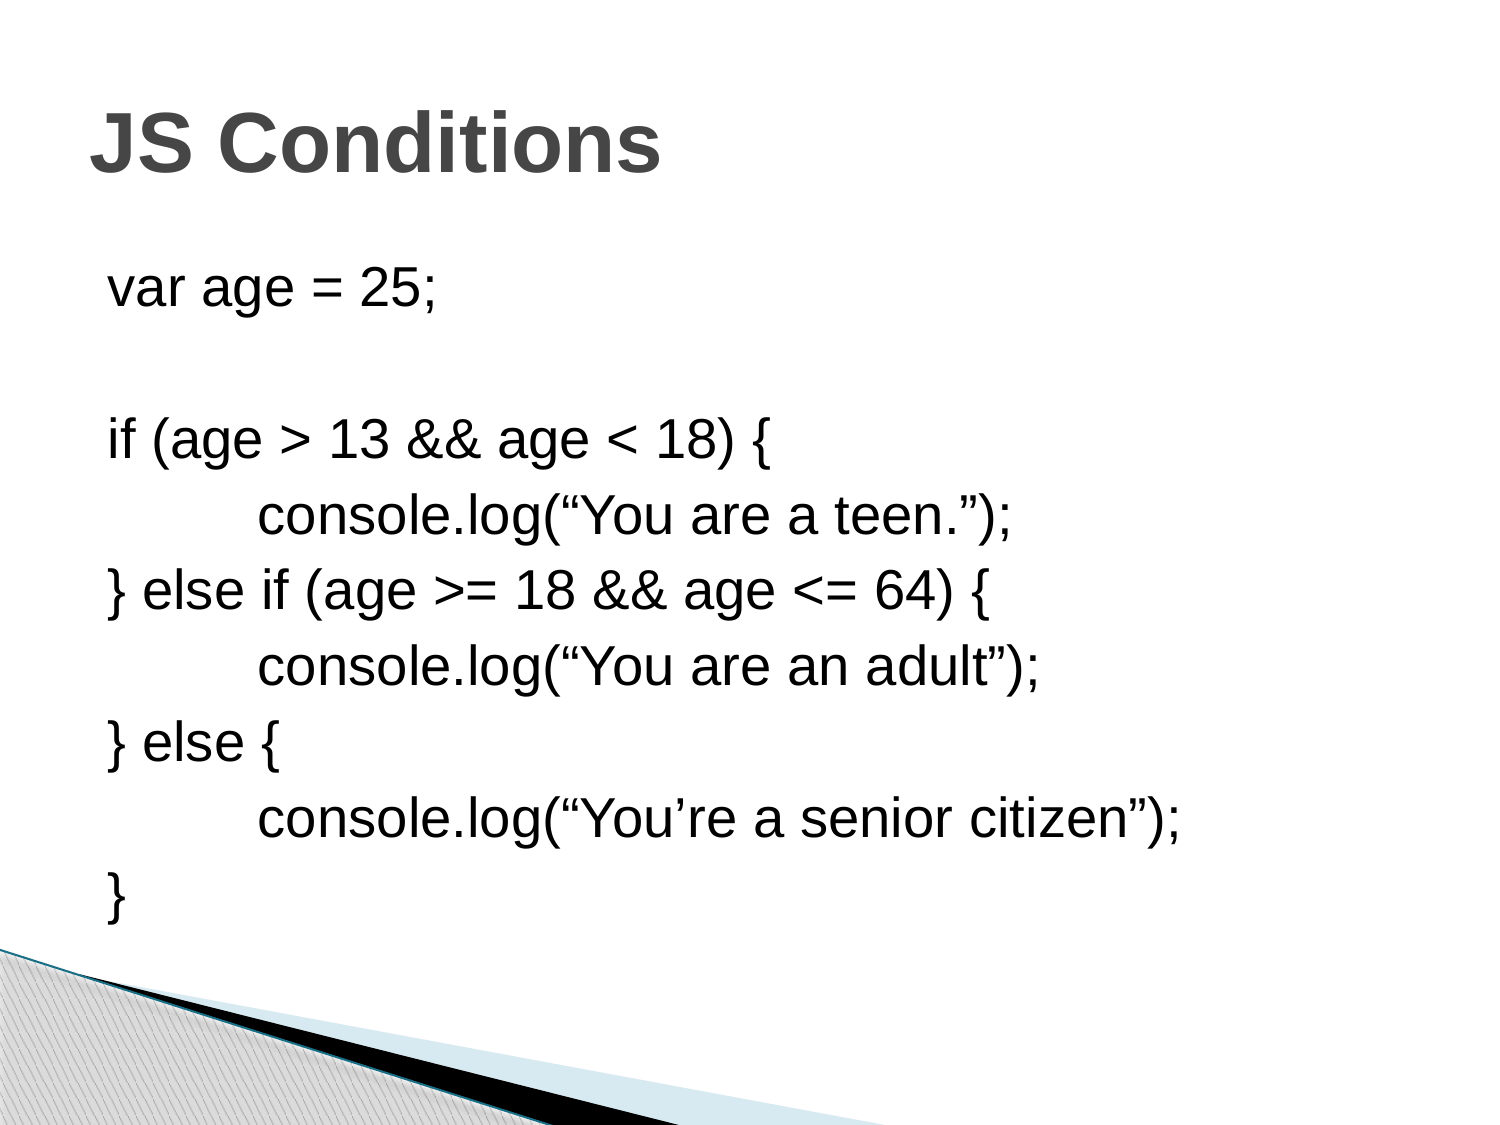

# JS Conditions
var age = 25;

if (age > 13 && age < 18) {
	console.log(“You are a teen.”);
} else if (age >= 18 && age <= 64) {
 	console.log(“You are an adult”);
} else {
	console.log(“You’re a senior citizen”);
}